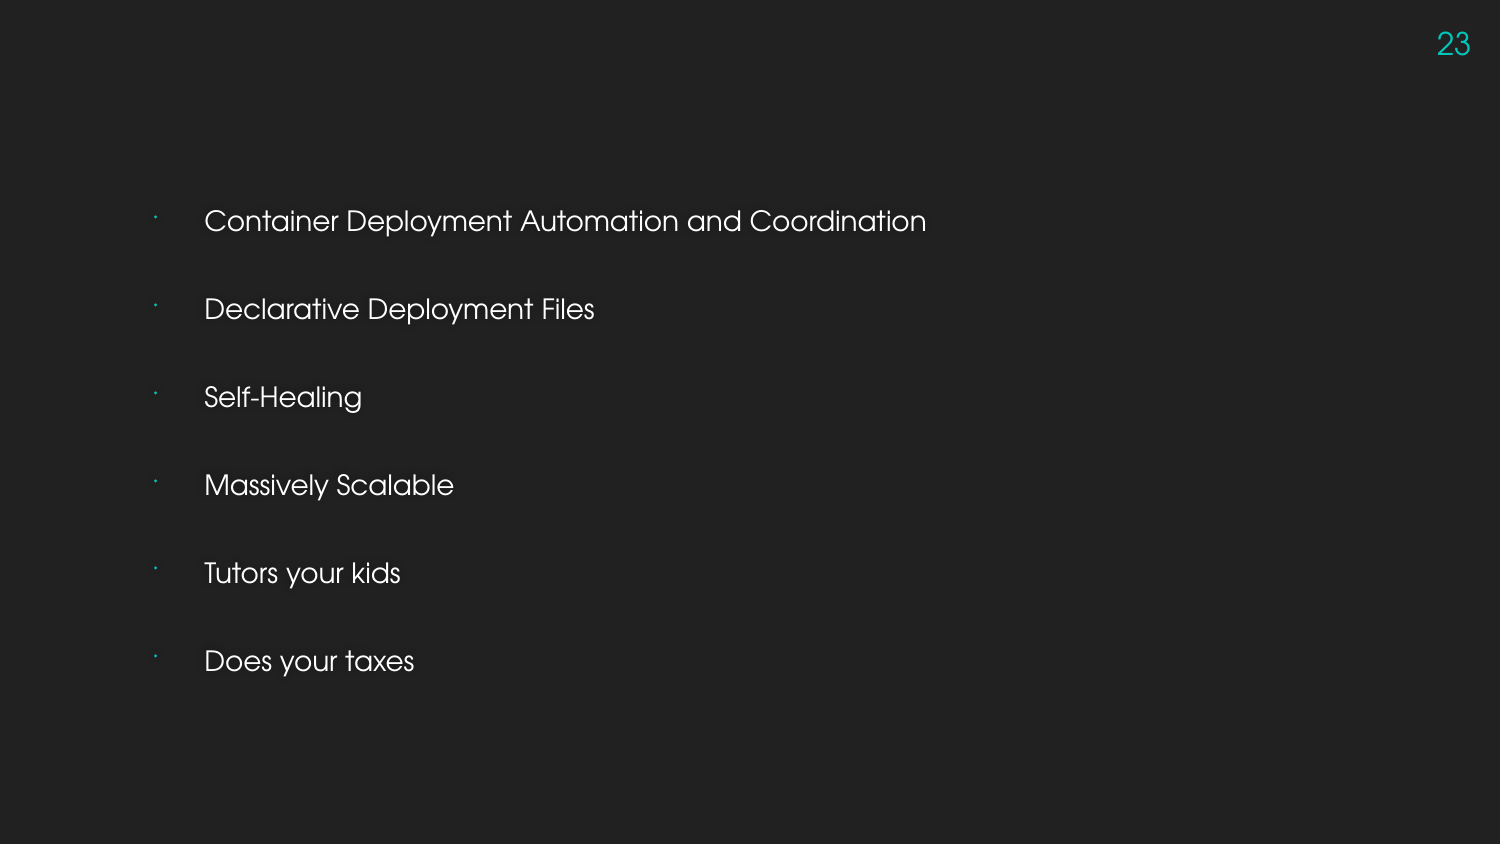

23
Container Deployment Automation and Coordination

Declarative Deployment Files

Self-Healing

Massively Scalable

Tutors your kids

Does your taxes